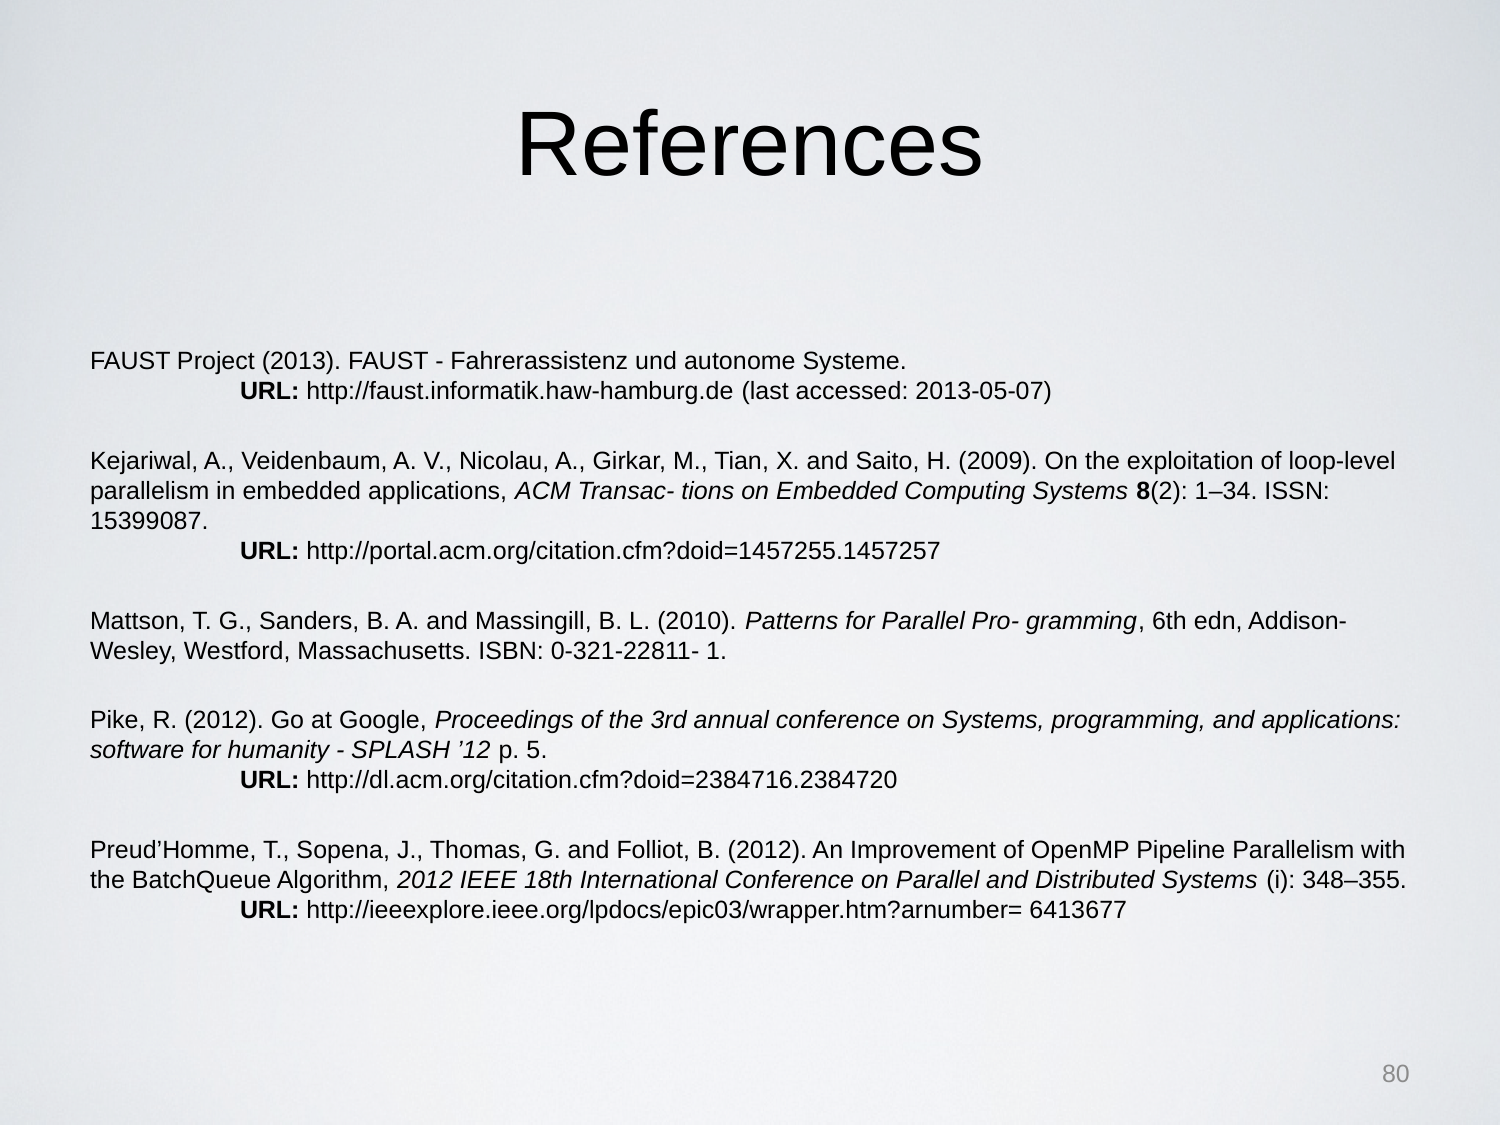

# References

FAUST Project (2013). FAUST - Fahrerassistenz und autonome Systeme.
	URL: http://faust.informatik.haw-hamburg.de (last accessed: 2013-05-07)

Kejariwal, A., Veidenbaum, A. V., Nicolau, A., Girkar, M., Tian, X. and Saito, H. (2009). On the exploitation of loop-level parallelism in embedded applications, ACM Transac- tions on Embedded Computing Systems 8(2): 1–34. ISSN: 15399087.
	URL: http://portal.acm.org/citation.cfm?doid=1457255.1457257

Mattson, T. G., Sanders, B. A. and Massingill, B. L. (2010). Patterns for Parallel Pro- gramming, 6th edn, Addison-Wesley, Westford, Massachusetts. ISBN: 0-321-22811- 1.

Pike, R. (2012). Go at Google, Proceedings of the 3rd annual conference on Systems, programming, and applications: software for humanity - SPLASH ’12 p. 5.
	URL: http://dl.acm.org/citation.cfm?doid=2384716.2384720

Preud’Homme, T., Sopena, J., Thomas, G. and Folliot, B. (2012). An Improvement of OpenMP Pipeline Parallelism with the BatchQueue Algorithm, 2012 IEEE 18th International Conference on Parallel and Distributed Systems (i): 348–355.
	URL: http://ieeexplore.ieee.org/lpdocs/epic03/wrapper.htm?arnumber= 6413677

80